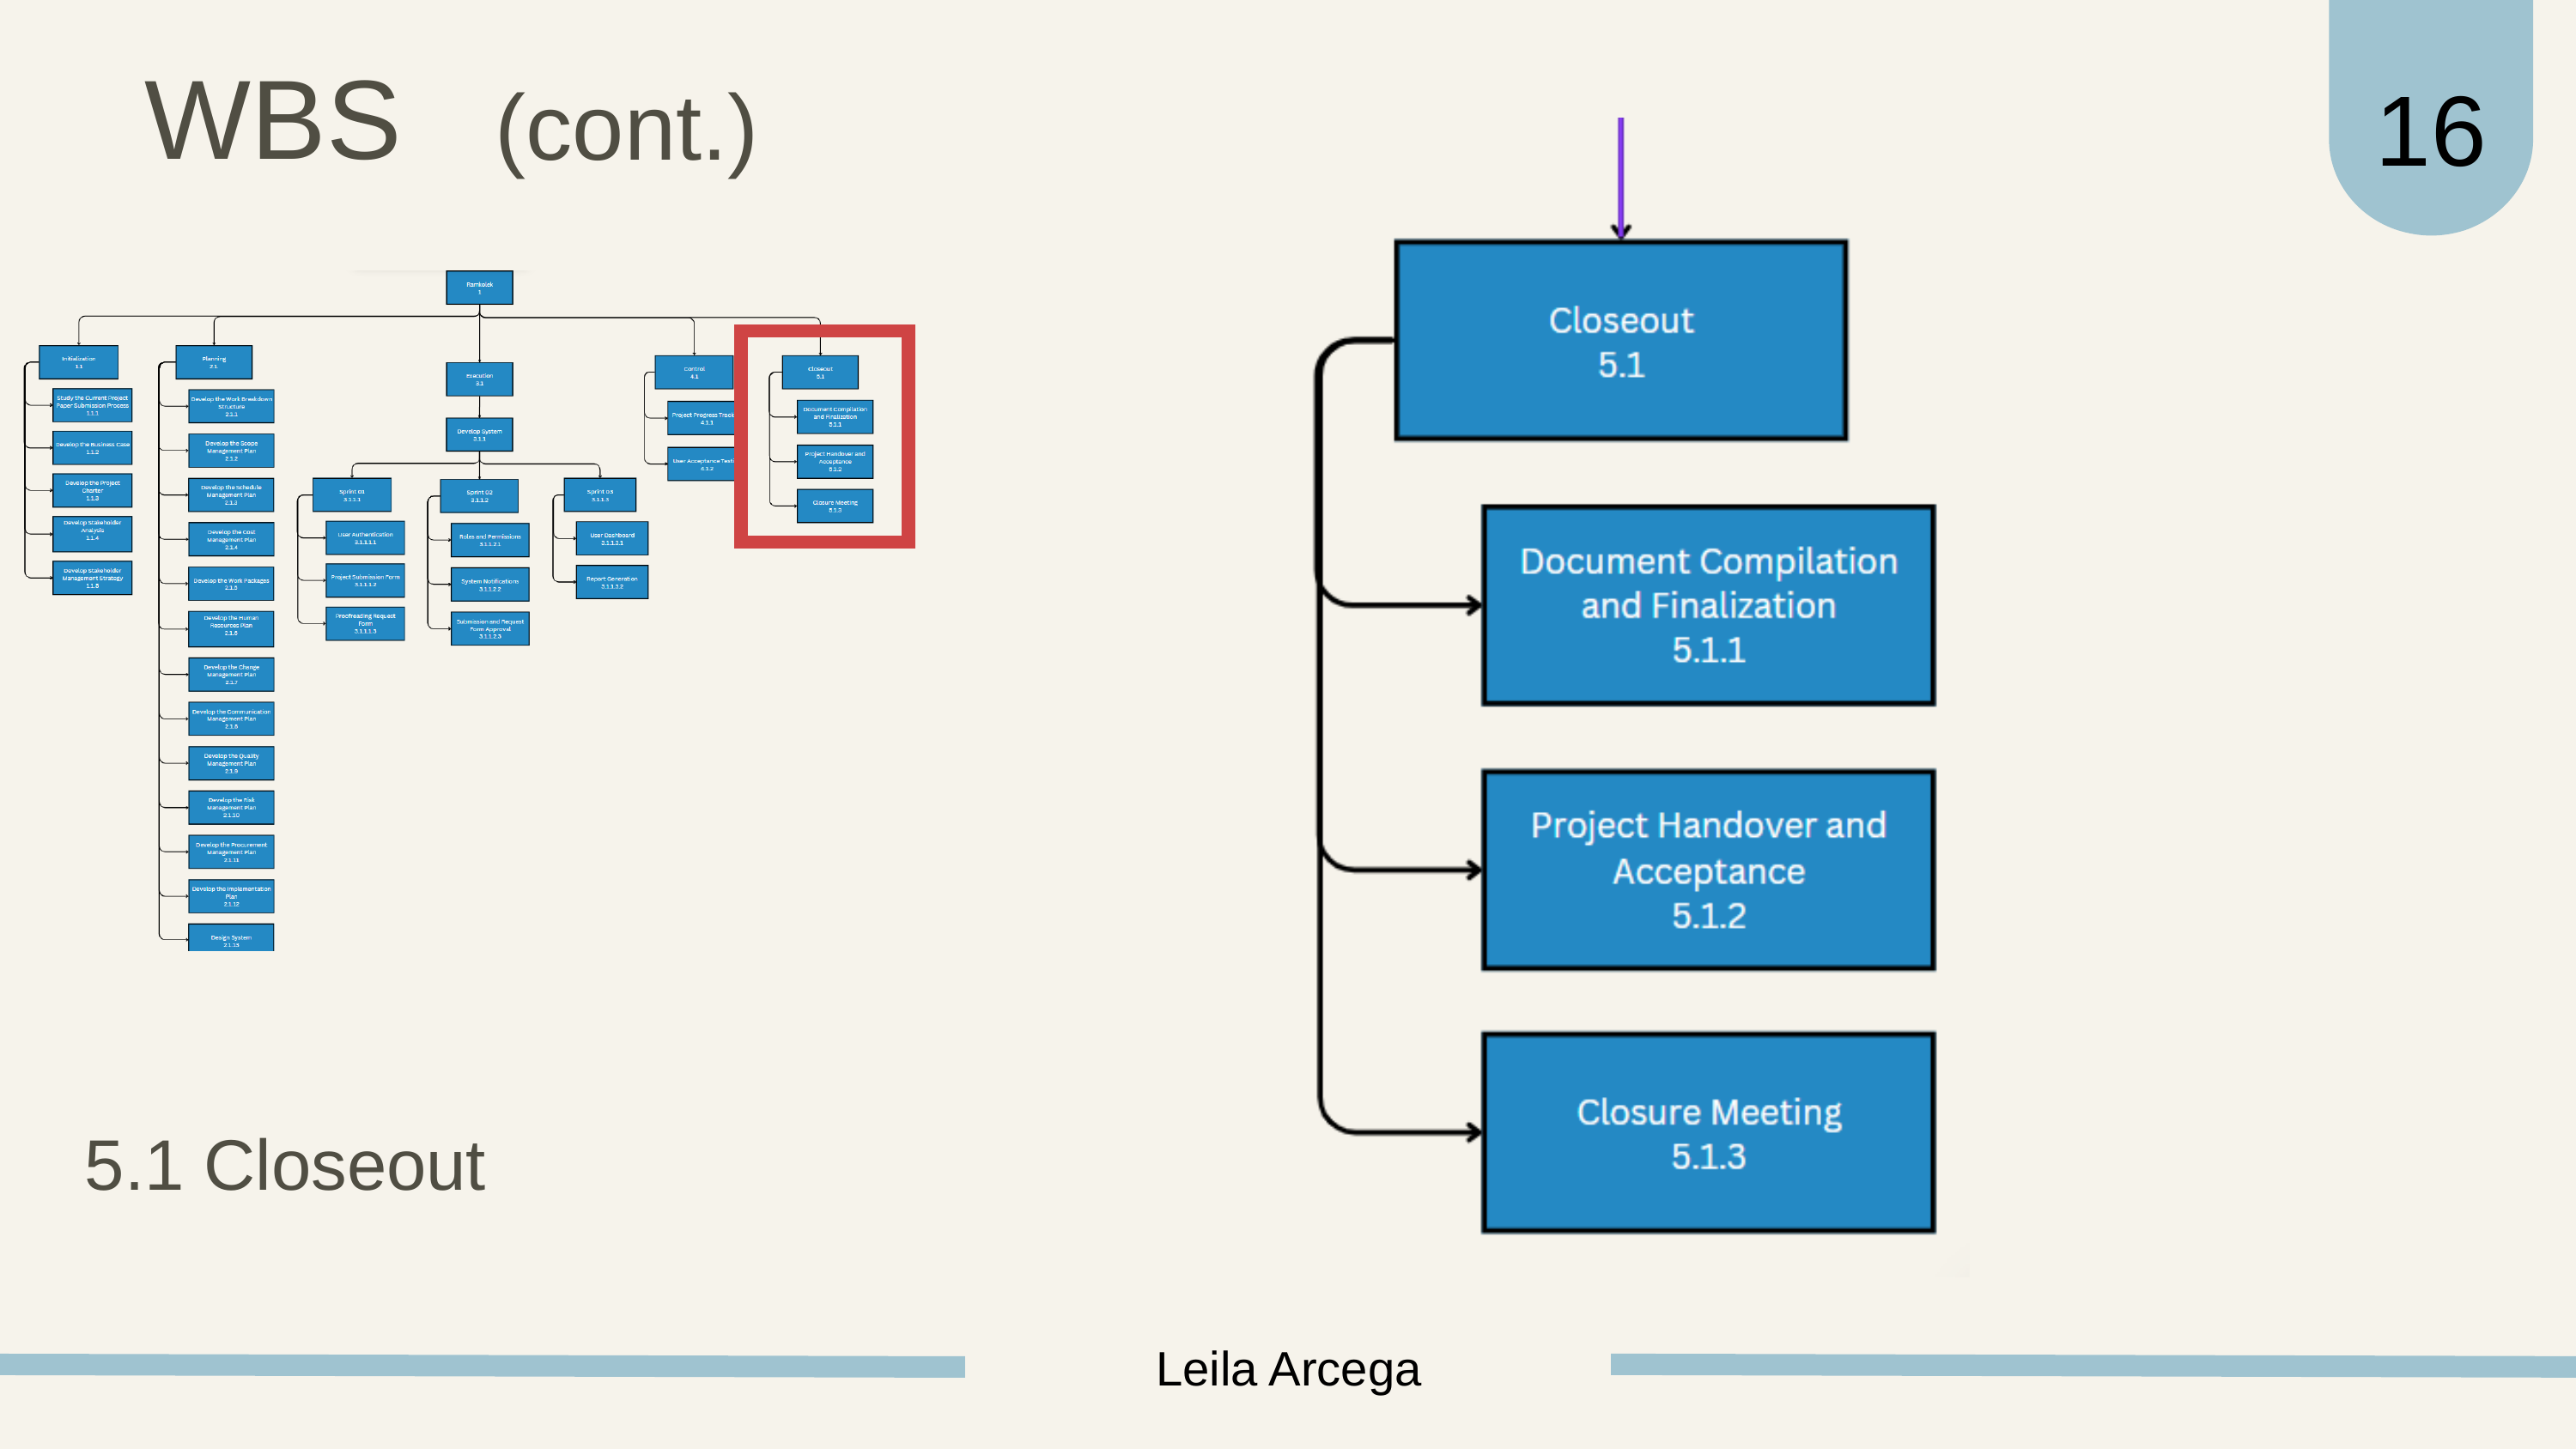

16
WBS
(cont.)

5.1 Closeout
Leila Arcega